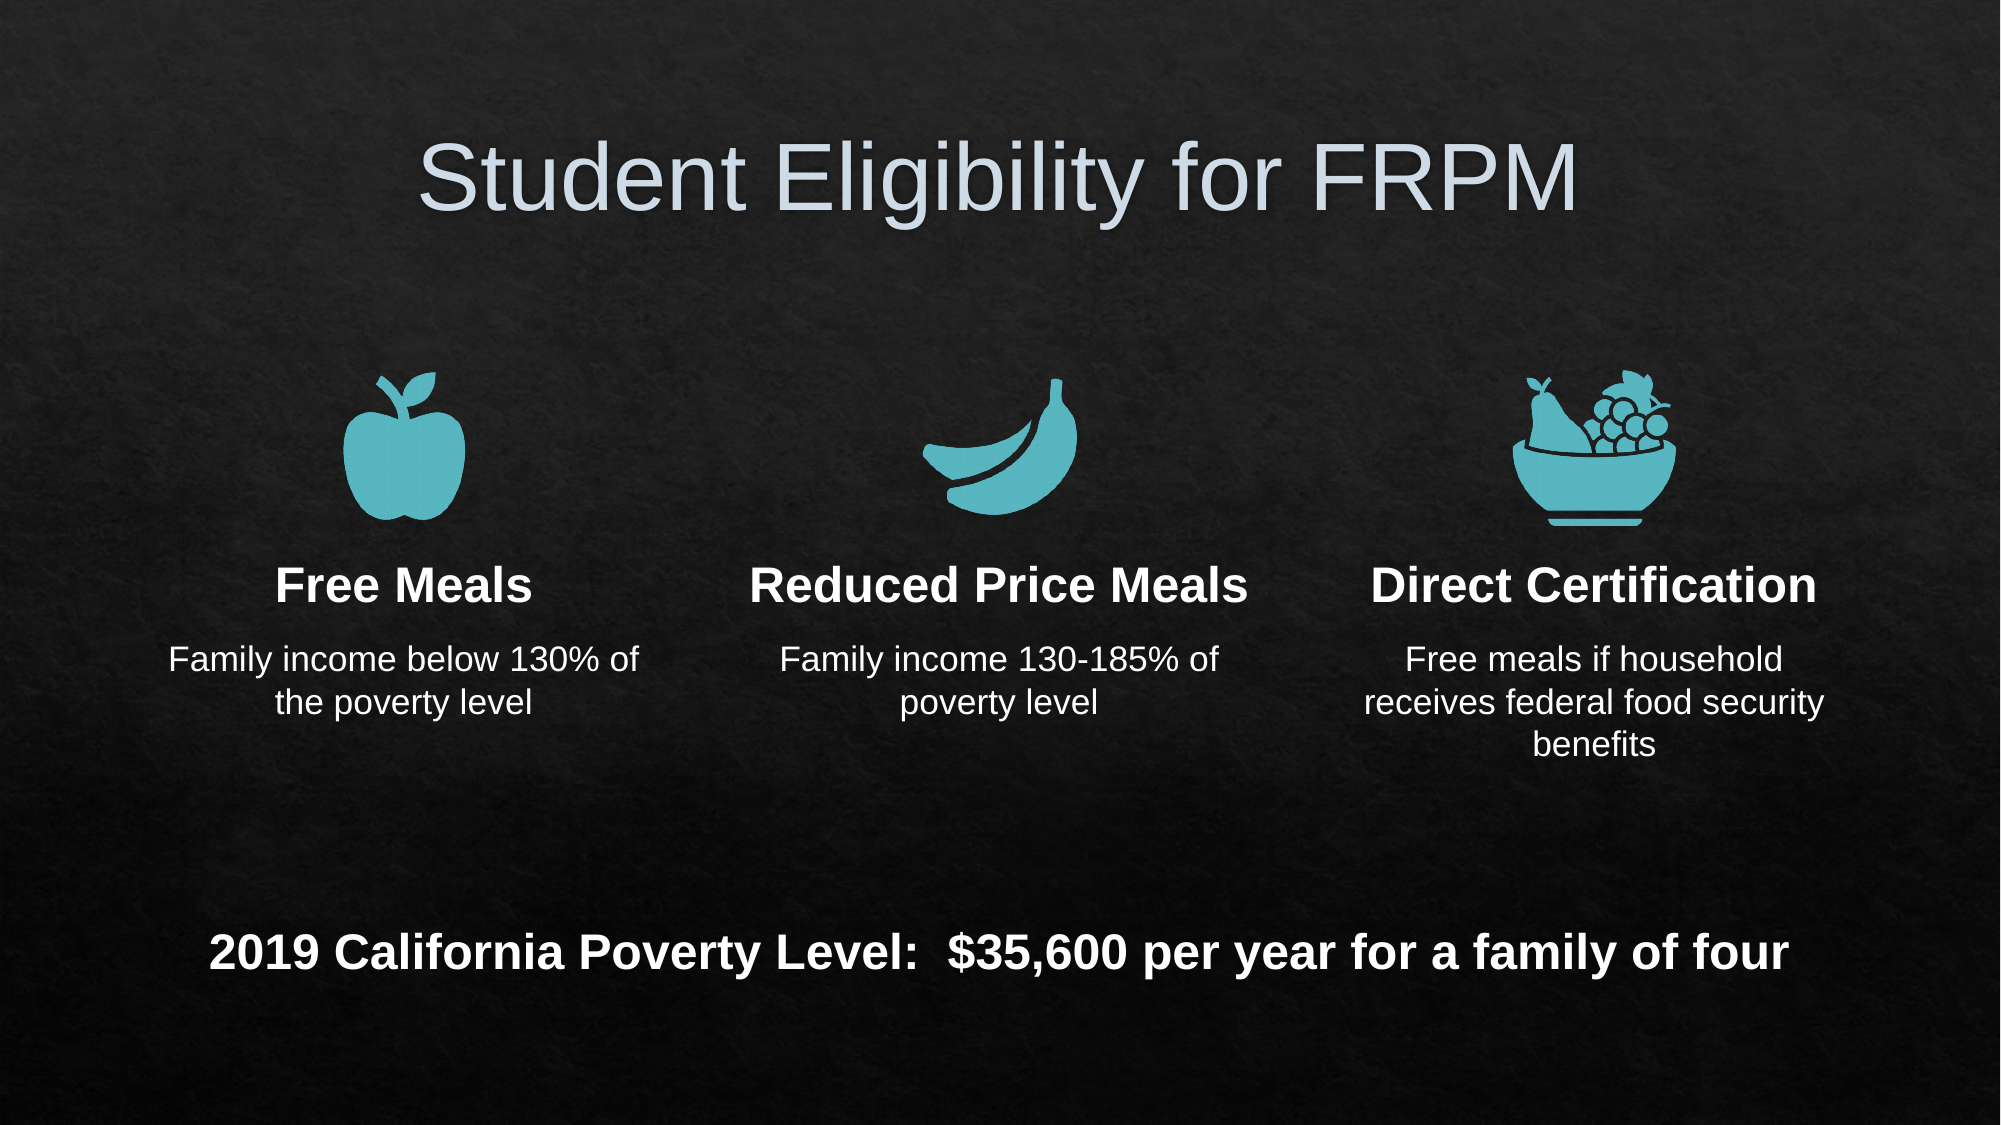

# Student Eligibility for FRPM
Free Meals
Family income below 130% of the poverty level
Reduced Price Meals
Family income 130-185% of poverty level
Direct Certification
Free meals if household receives federal food security benefits
2019 California Poverty Level:  $35,600 per year for a family of four